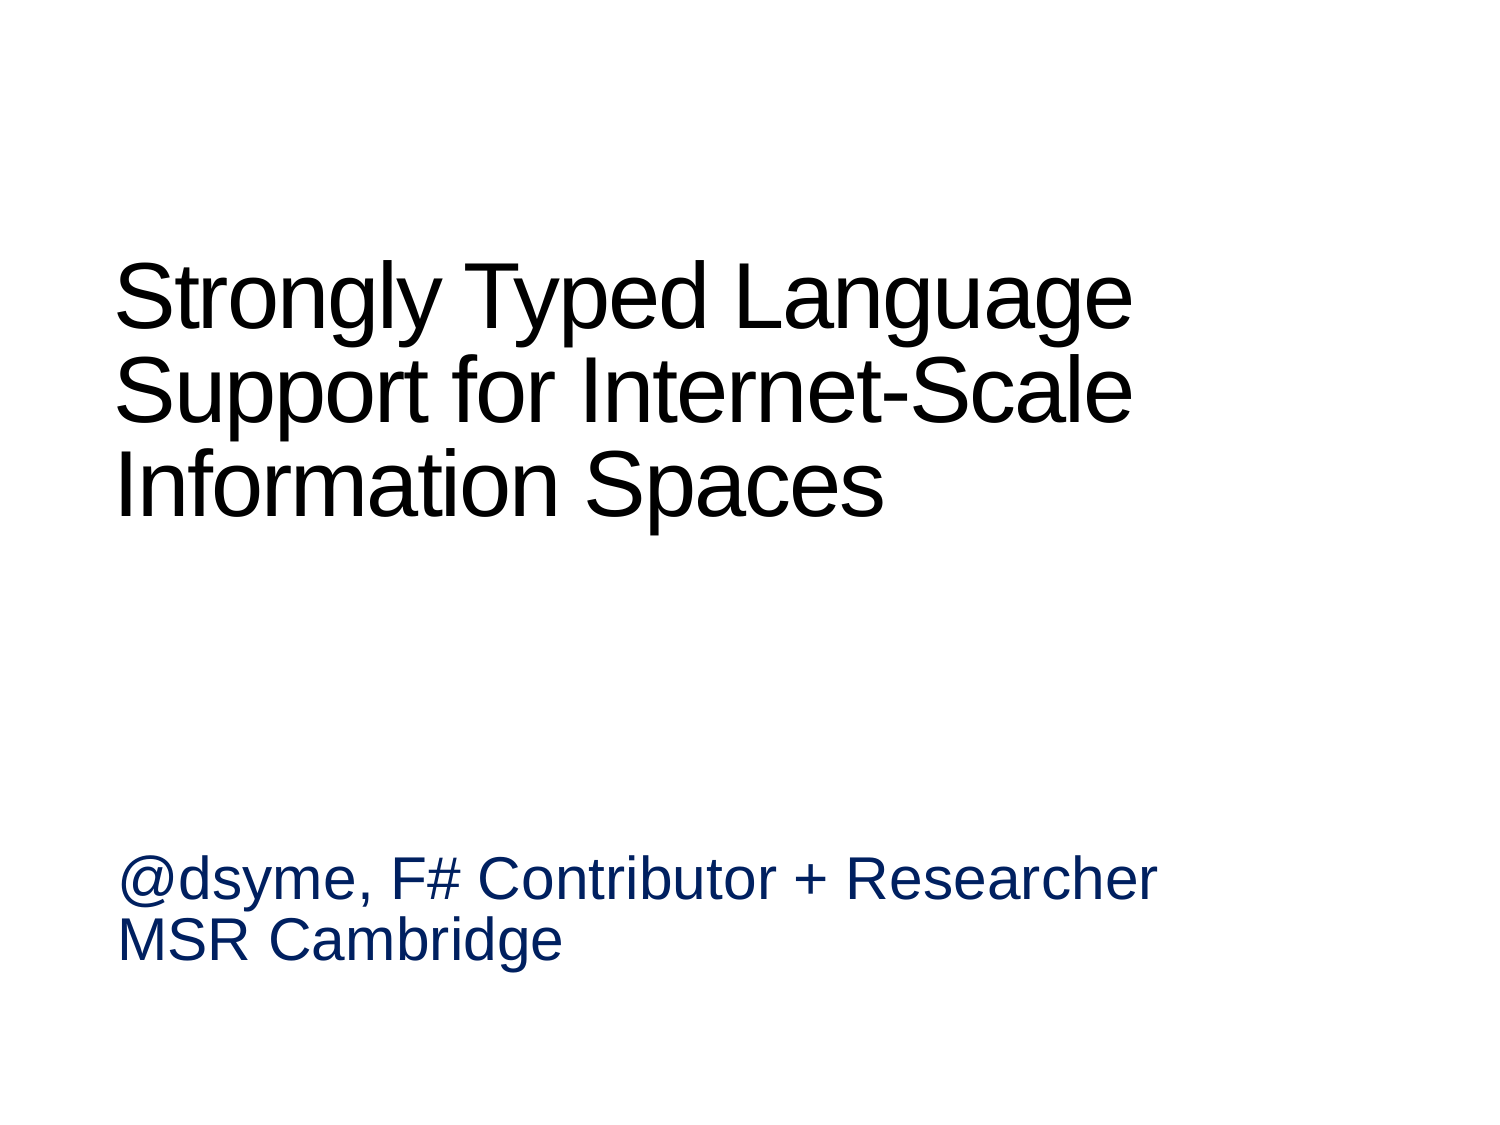

# Strongly Typed Language Support for Internet-Scale Information Spaces
@dsyme, F# Contributor + Researcher
MSR Cambridge